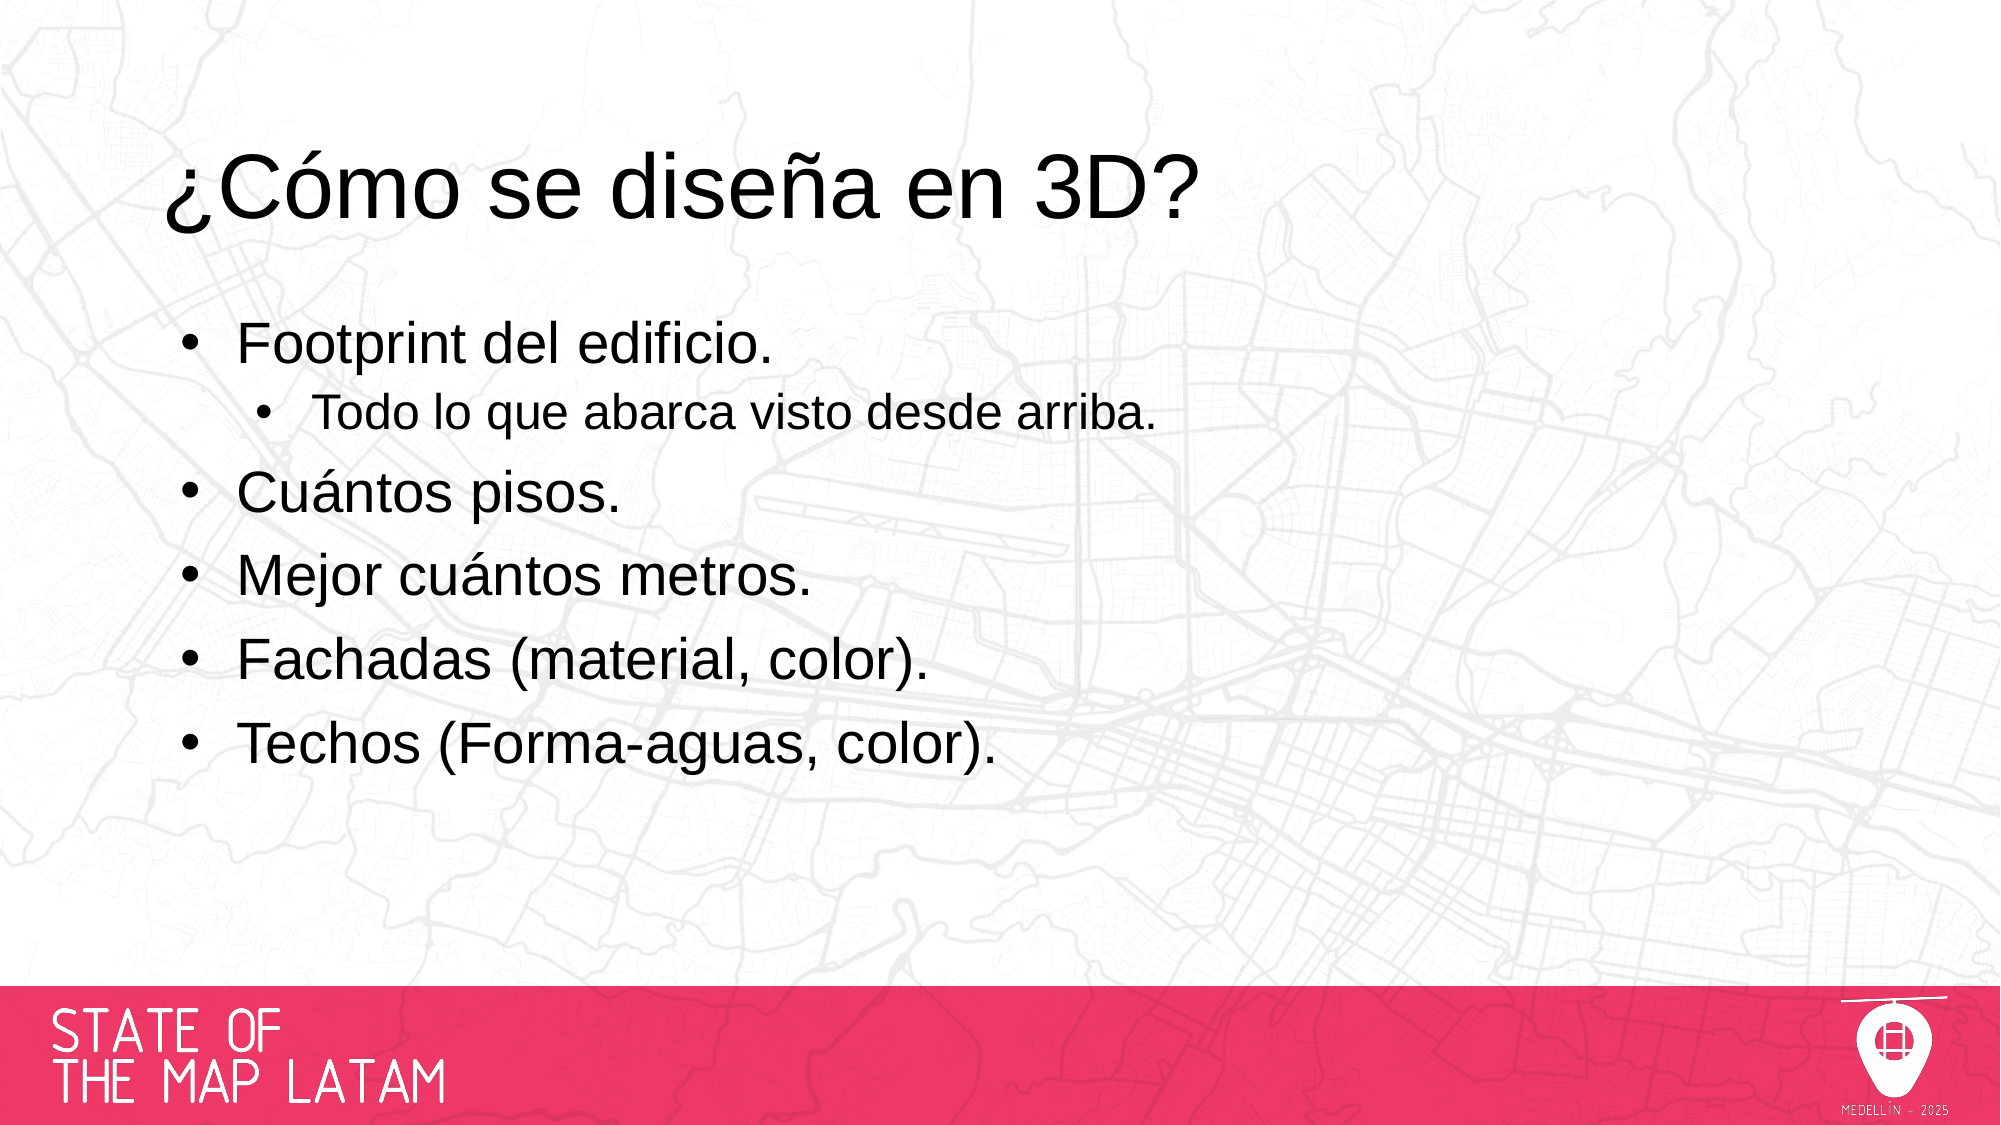

# ¿Cómo se diseña en 3D?
Footprint del edificio.
Todo lo que abarca visto desde arriba.
Cuántos pisos.
Mejor cuántos metros.
Fachadas (material, color).
Techos (Forma-aguas, color).